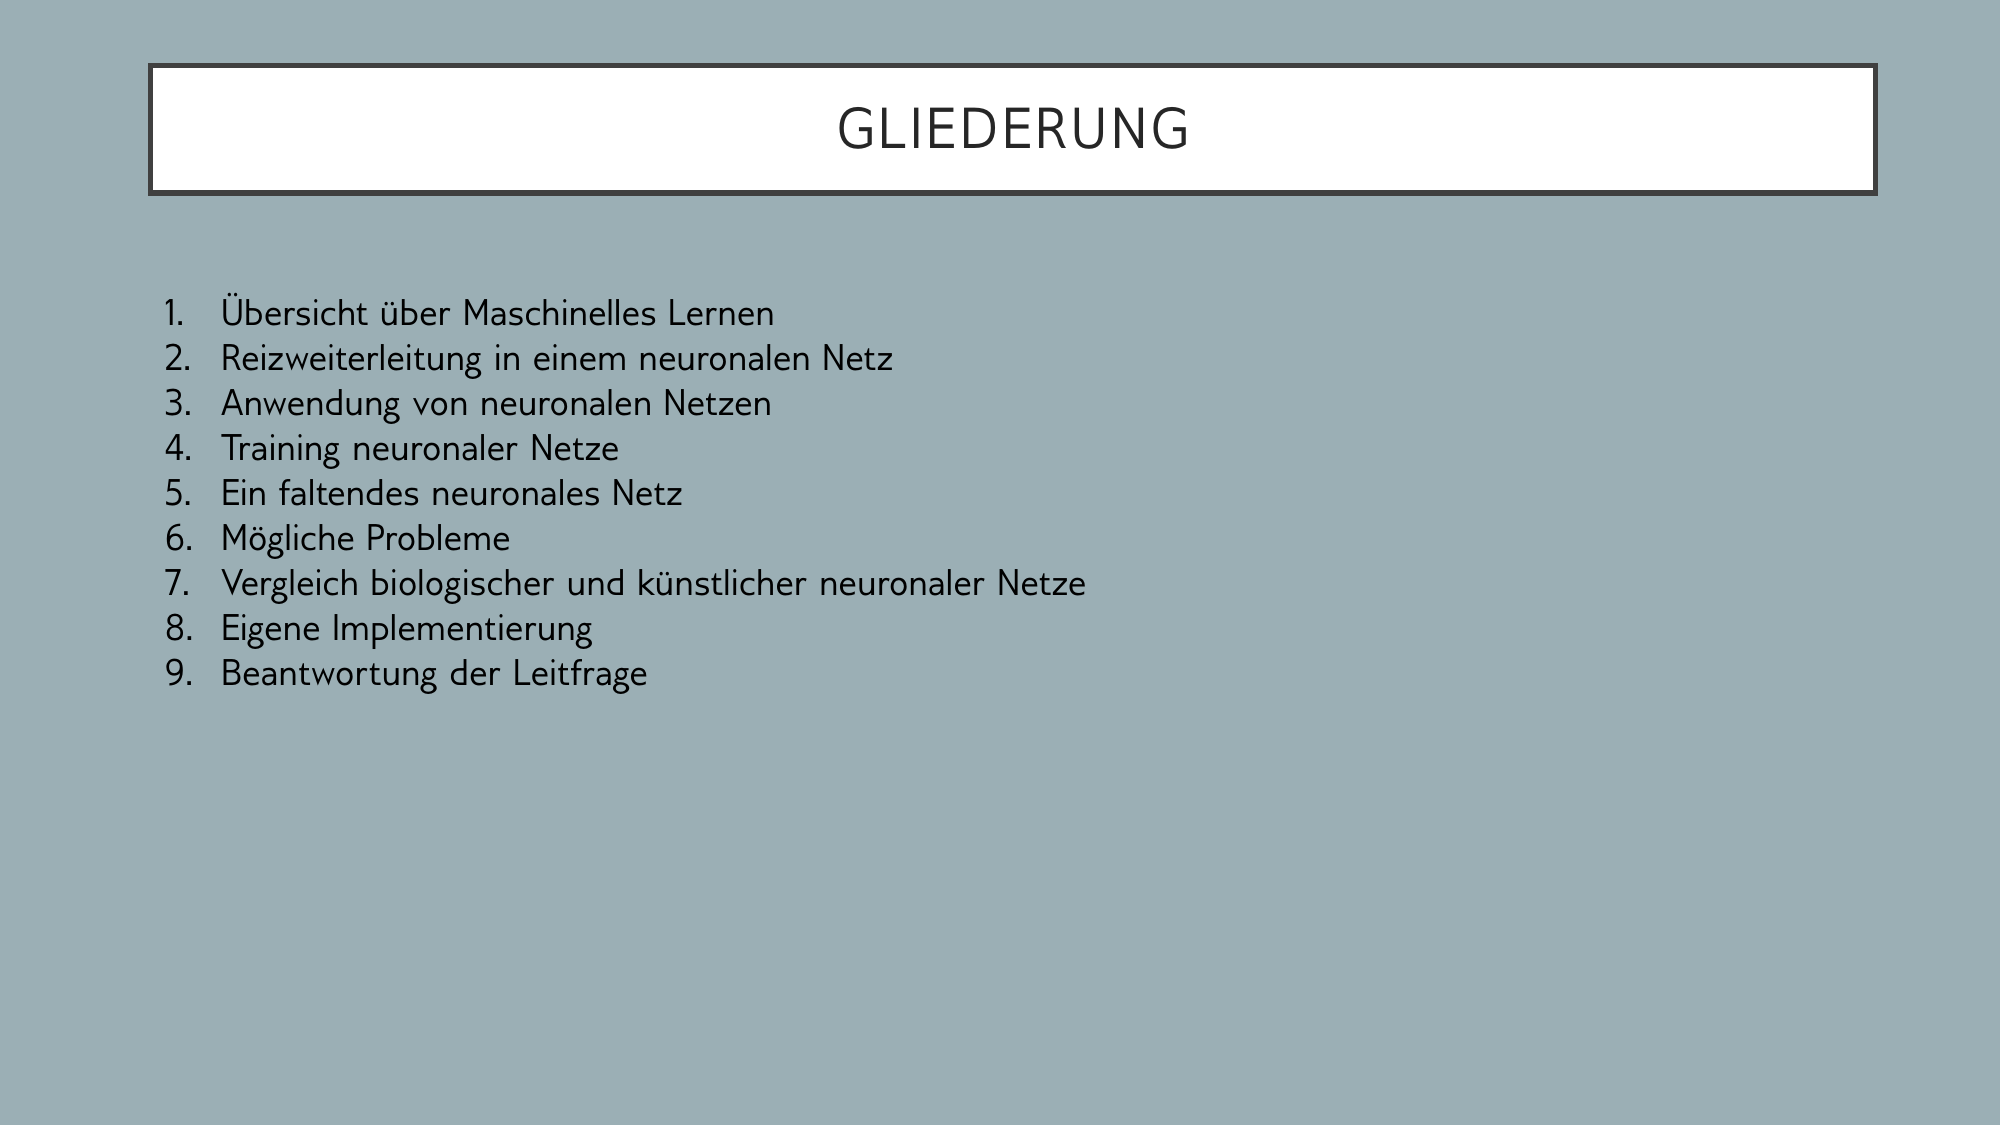

GLIEDERUNG

Übersicht über Maschinelles Lernen
Reizweiterleitung in einem neuronalen Netz
Anwendung von neuronalen Netzen
Training neuronaler Netze
Ein faltendes neuronales Netz
Mögliche Probleme
Vergleich biologischer und künstlicher neuronaler Netze
Eigene Implementierung
Beantwortung der Leitfrage